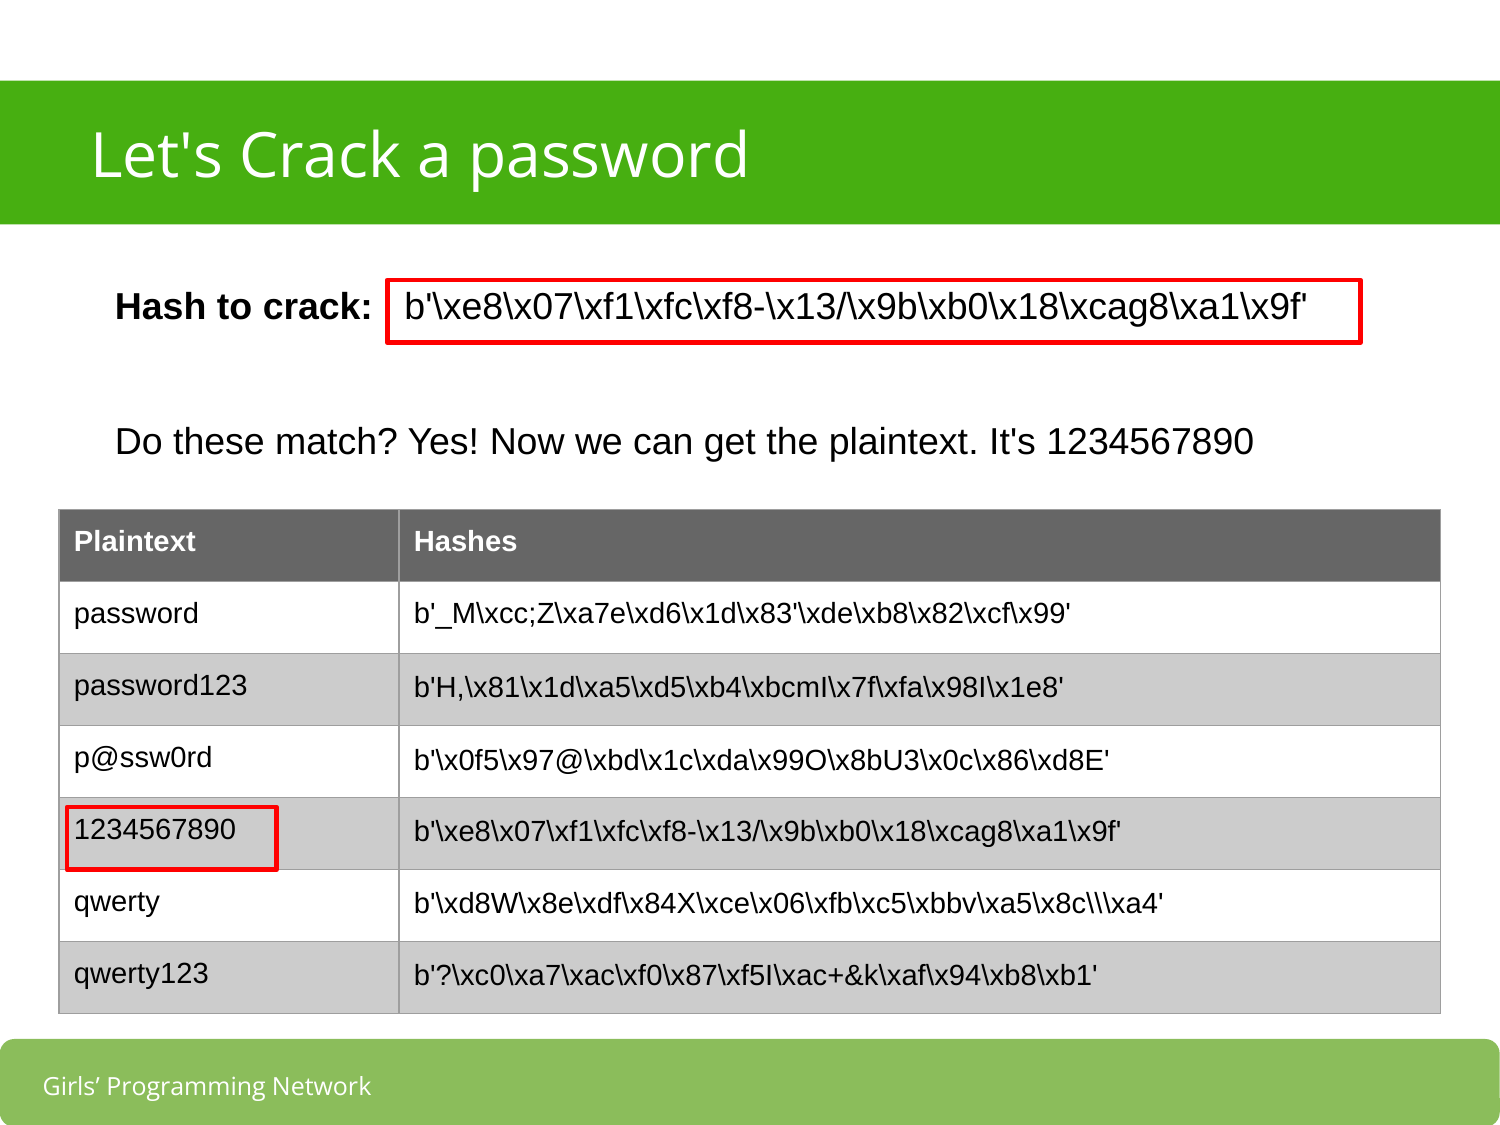

# Let's Crack a password
Hash to crack:   b'\xe8\x07\xf1\xfc\xf8-\x13/\x9b\xb0\x18\xcag8\xa1\x9f'

Do these match? Yes! Now we can get the plaintext. It's 1234567890

| Plaintext | Hashes |
| --- | --- |
| password | b'\_M\xcc;Z\xa7e\xd6\x1d\x83'\xde\xb8\x82\xcf\x99' |
| password123 | b'H,\x81\x1d\xa5\xd5\xb4\xbcmI\x7f\xfa\x98I\x1e8' |
| p@ssw0rd | b'\x0f5\x97@\xbd\x1c\xda\x99O\x8bU3\x0c\x86\xd8E' |
| 1234567890 | b'\xe8\x07\xf1\xfc\xf8-\x13/\x9b\xb0\x18\xcag8\xa1\x9f' |
| qwerty | b'\xd8W\x8e\xdf\x84X\xce\x06\xfb\xc5\xbbv\xa5\x8c\\\xa4' |
| qwerty123 | b'?\xc0\xa7\xac\xf0\x87\xf5I\xac+&k\xaf\x94\xb8\xb1' |